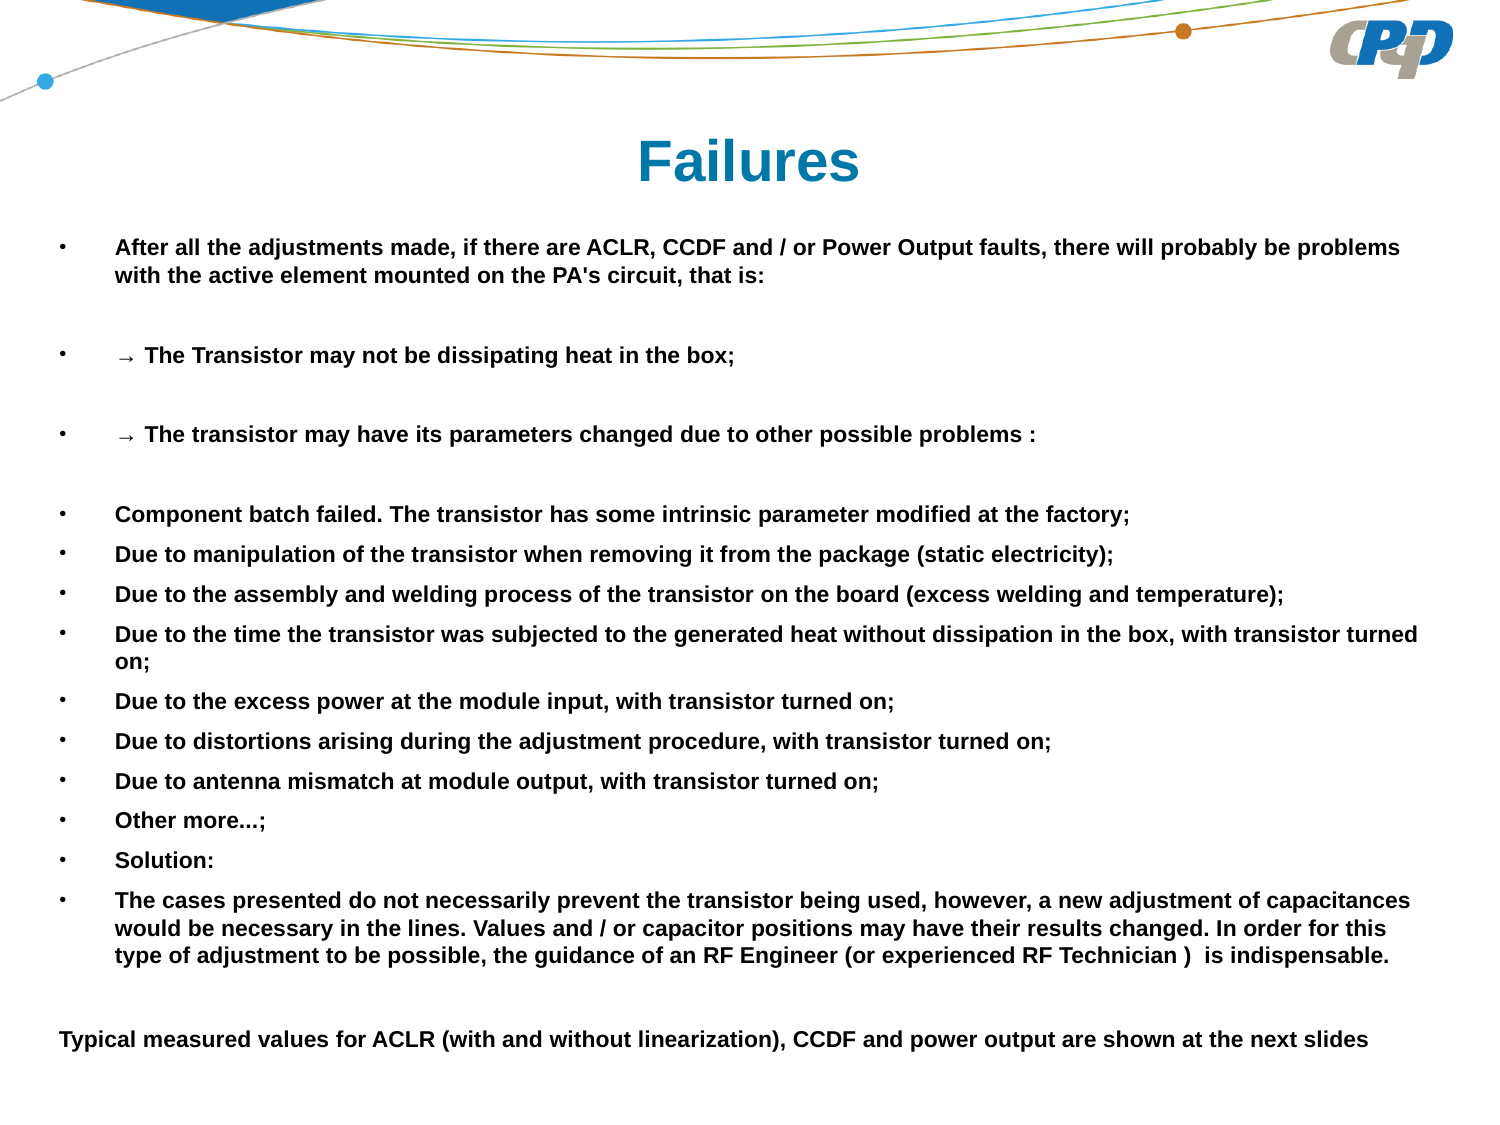

Failures
After all the adjustments made, if there are ACLR, CCDF and / or Power Output faults, there will probably be problems with the active element mounted on the PA's circuit, that is:

→ The Transistor may not be dissipating heat in the box;

→ The transistor may have its parameters changed due to other possible problems :

Component batch failed. The transistor has some intrinsic parameter modified at the factory;
Due to manipulation of the transistor when removing it from the package (static electricity);
Due to the assembly and welding process of the transistor on the board (excess welding and temperature);
Due to the time the transistor was subjected to the generated heat without dissipation in the box, with transistor turned on;
Due to the excess power at the module input, with transistor turned on;
Due to distortions arising during the adjustment procedure, with transistor turned on;
Due to antenna mismatch at module output, with transistor turned on;
Other more...;
Solution:
The cases presented do not necessarily prevent the transistor being used, however, a new adjustment of capacitances would be necessary in the lines. Values ​​and / or capacitor positions may have their results changed. In order for this type of adjustment to be possible, the guidance of an RF Engineer (or experienced RF Technician )  is indispensable.

Typical measured values for ACLR (with and without linearization), CCDF and power output are shown at the next slides